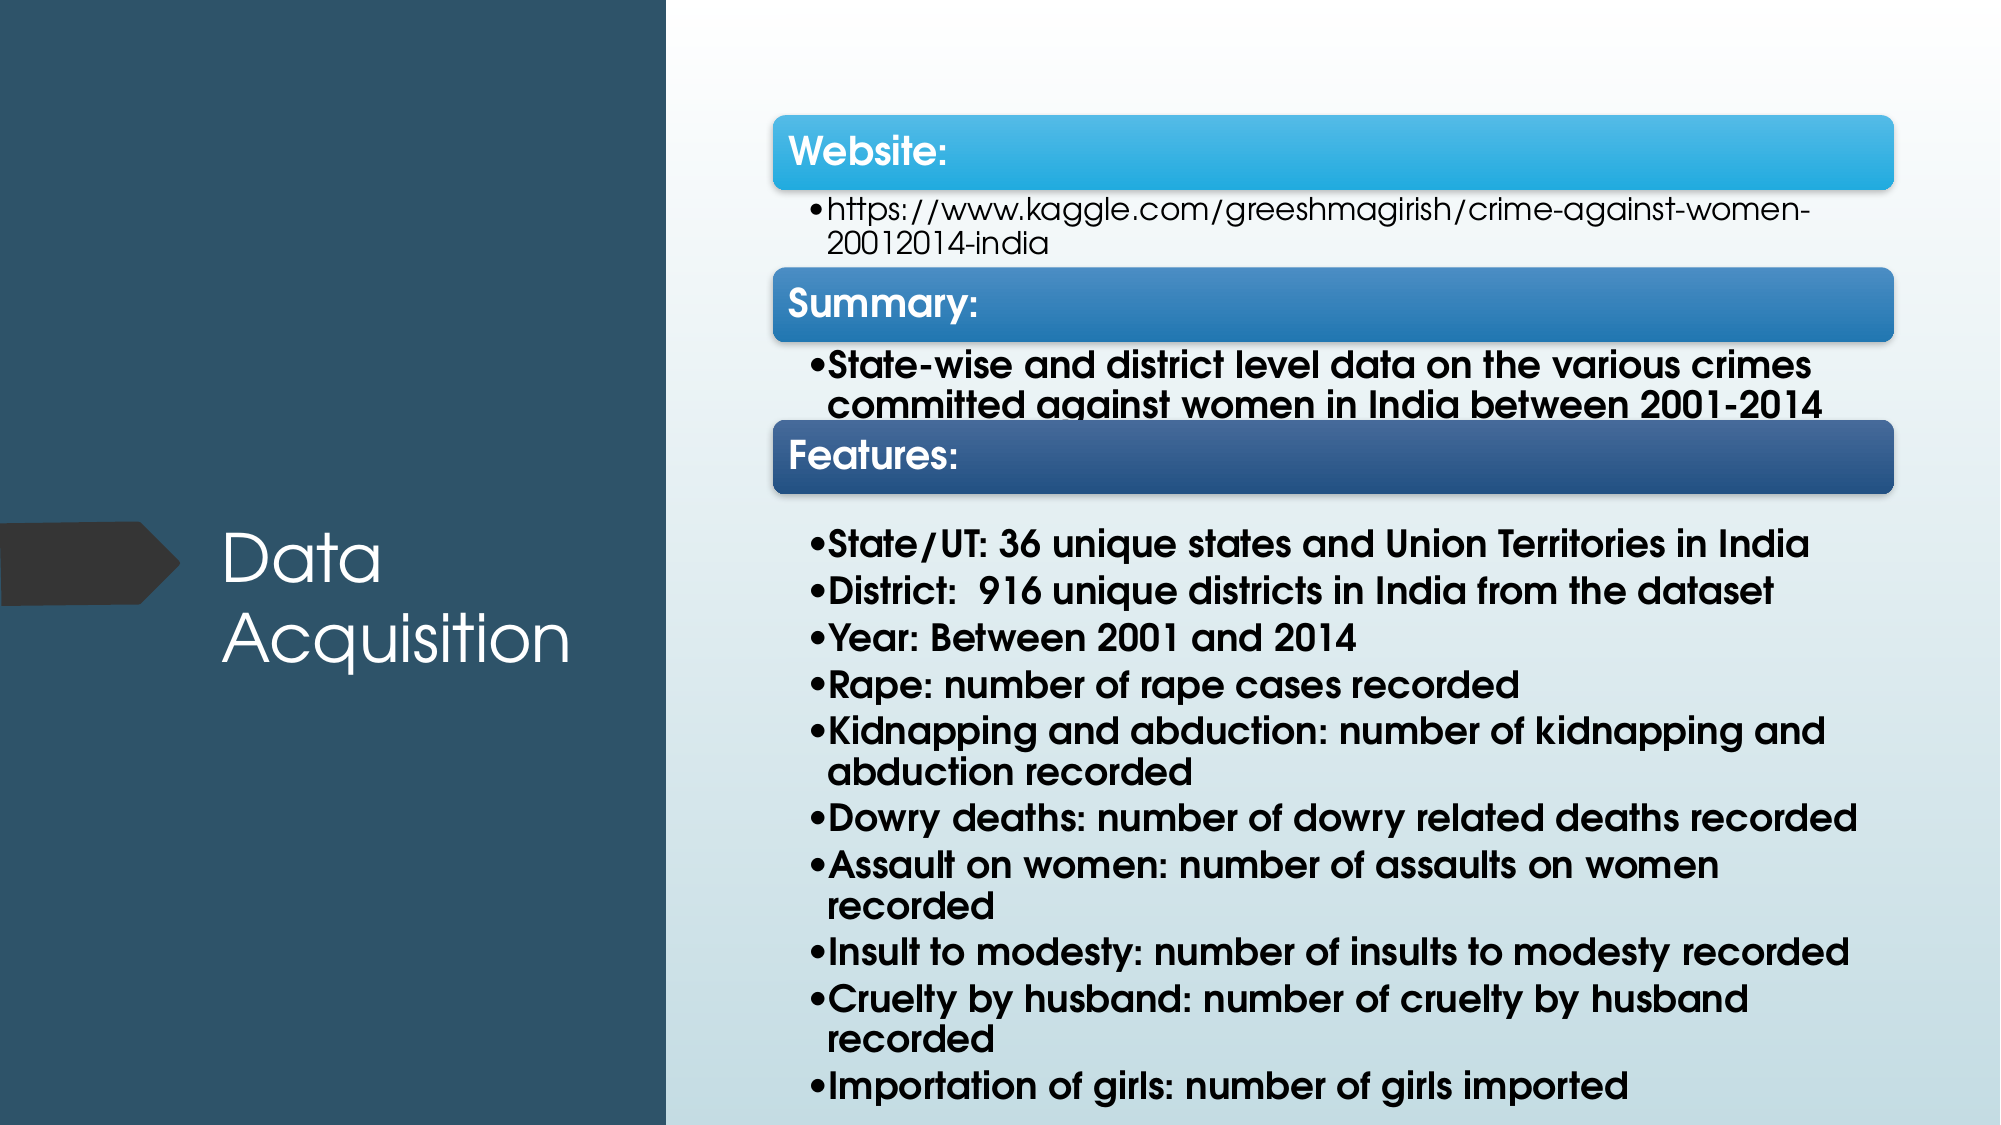

Website:

https://www.kaggle.com/greeshmagirish/crime-against-women-20012014-india

Summary:

State-wise and district level data on the various crimes committed against women in India between 2001-2014

Features:

State/UT: 36 unique states and Union Territories in India
District:  916 unique districts in India from the dataset
Year: Between 2001 and 2014
Rape: number of rape cases recorded
Kidnapping and abduction: number of kidnapping and abduction recorded
Dowry deaths: number of dowry related deaths recorded
Assault on women: number of assaults on women recorded
Insult to modesty: number of insults to modesty recorded
Cruelty by husband: number of cruelty by husband recorded
Importation of girls: number of girls imported
# Data Acquisition